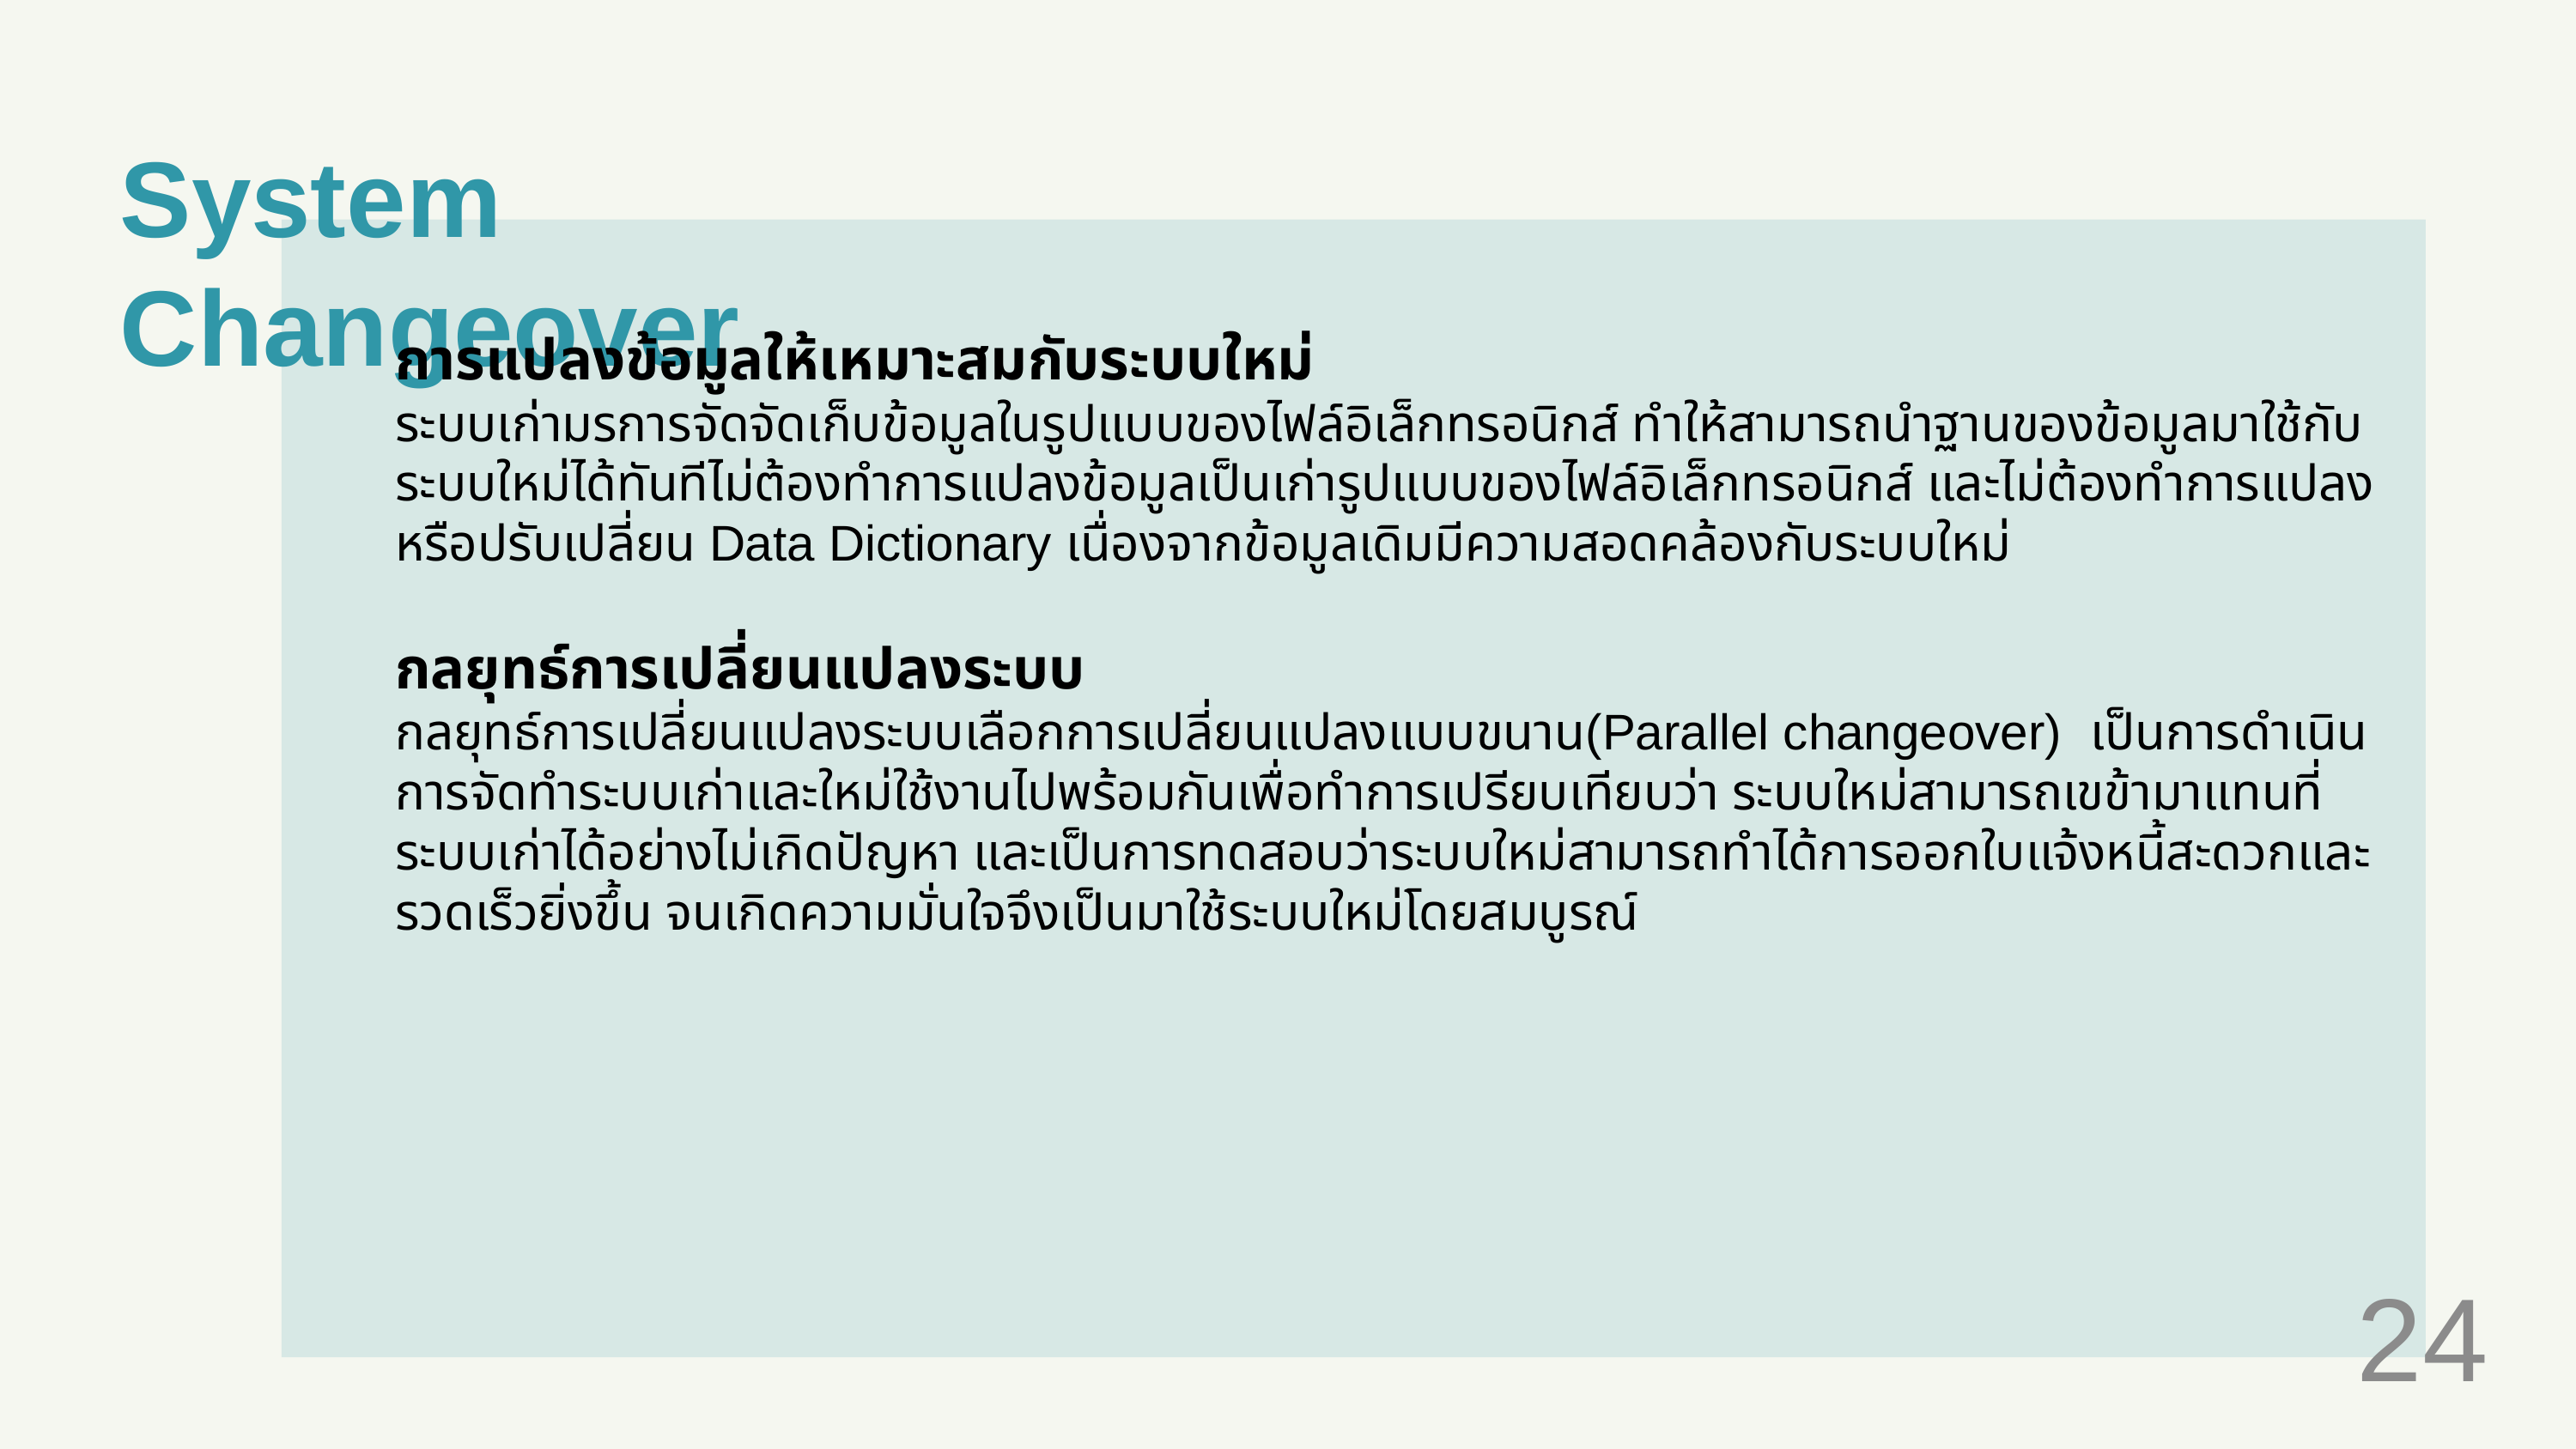

System Changeover

การแปลงข้อมูลให้เหมาะสมกับระบบใหม่
ระบบเก่ามรการจัดจัดเก็บข้อมูลในรูปแบบของไฟล์อิเล็กทรอนิกส์ ทำให้สามารถนำฐานของข้อมูลมาใช้กับระบบใหม่ได้ทันทีไม่ต้องทำการแปลงข้อมูลเป็นเก่ารูปแบบของไฟล์อิเล็กทรอนิกส์ และไม่ต้องทำการแปลงหรือปรับเปลี่ยน Data Dictionary เนื่องจากข้อมูลเดิมมีความสอดคล้องกับระบบใหม่

กลยุทธ์การเปลี่ยนแปลงระบบ
กลยุทธ์การเปลี่ยนแปลงระบบเลือกการเปลี่ยนแปลงแบบขนาน(Parallel changeover)  เป็นการดำเนินการจัดทำระบบเก่าและใหม่ใช้งานไปพร้อมกันเพื่อทำการเปรียบเทียบว่า ระบบใหม่สามารถเขข้ามาแทนที่ระบบเก่าได้อย่างไม่เกิดปัญหา และเป็นการทดสอบว่าระบบใหม่สามารถทำได้การออกใบแจ้งหนี้สะดวกและรวดเร็วยิ่งขึ้น จนเกิดความมั่นใจจึงเป็นมาใช้ระบบใหม่โดยสมบูรณ์
24